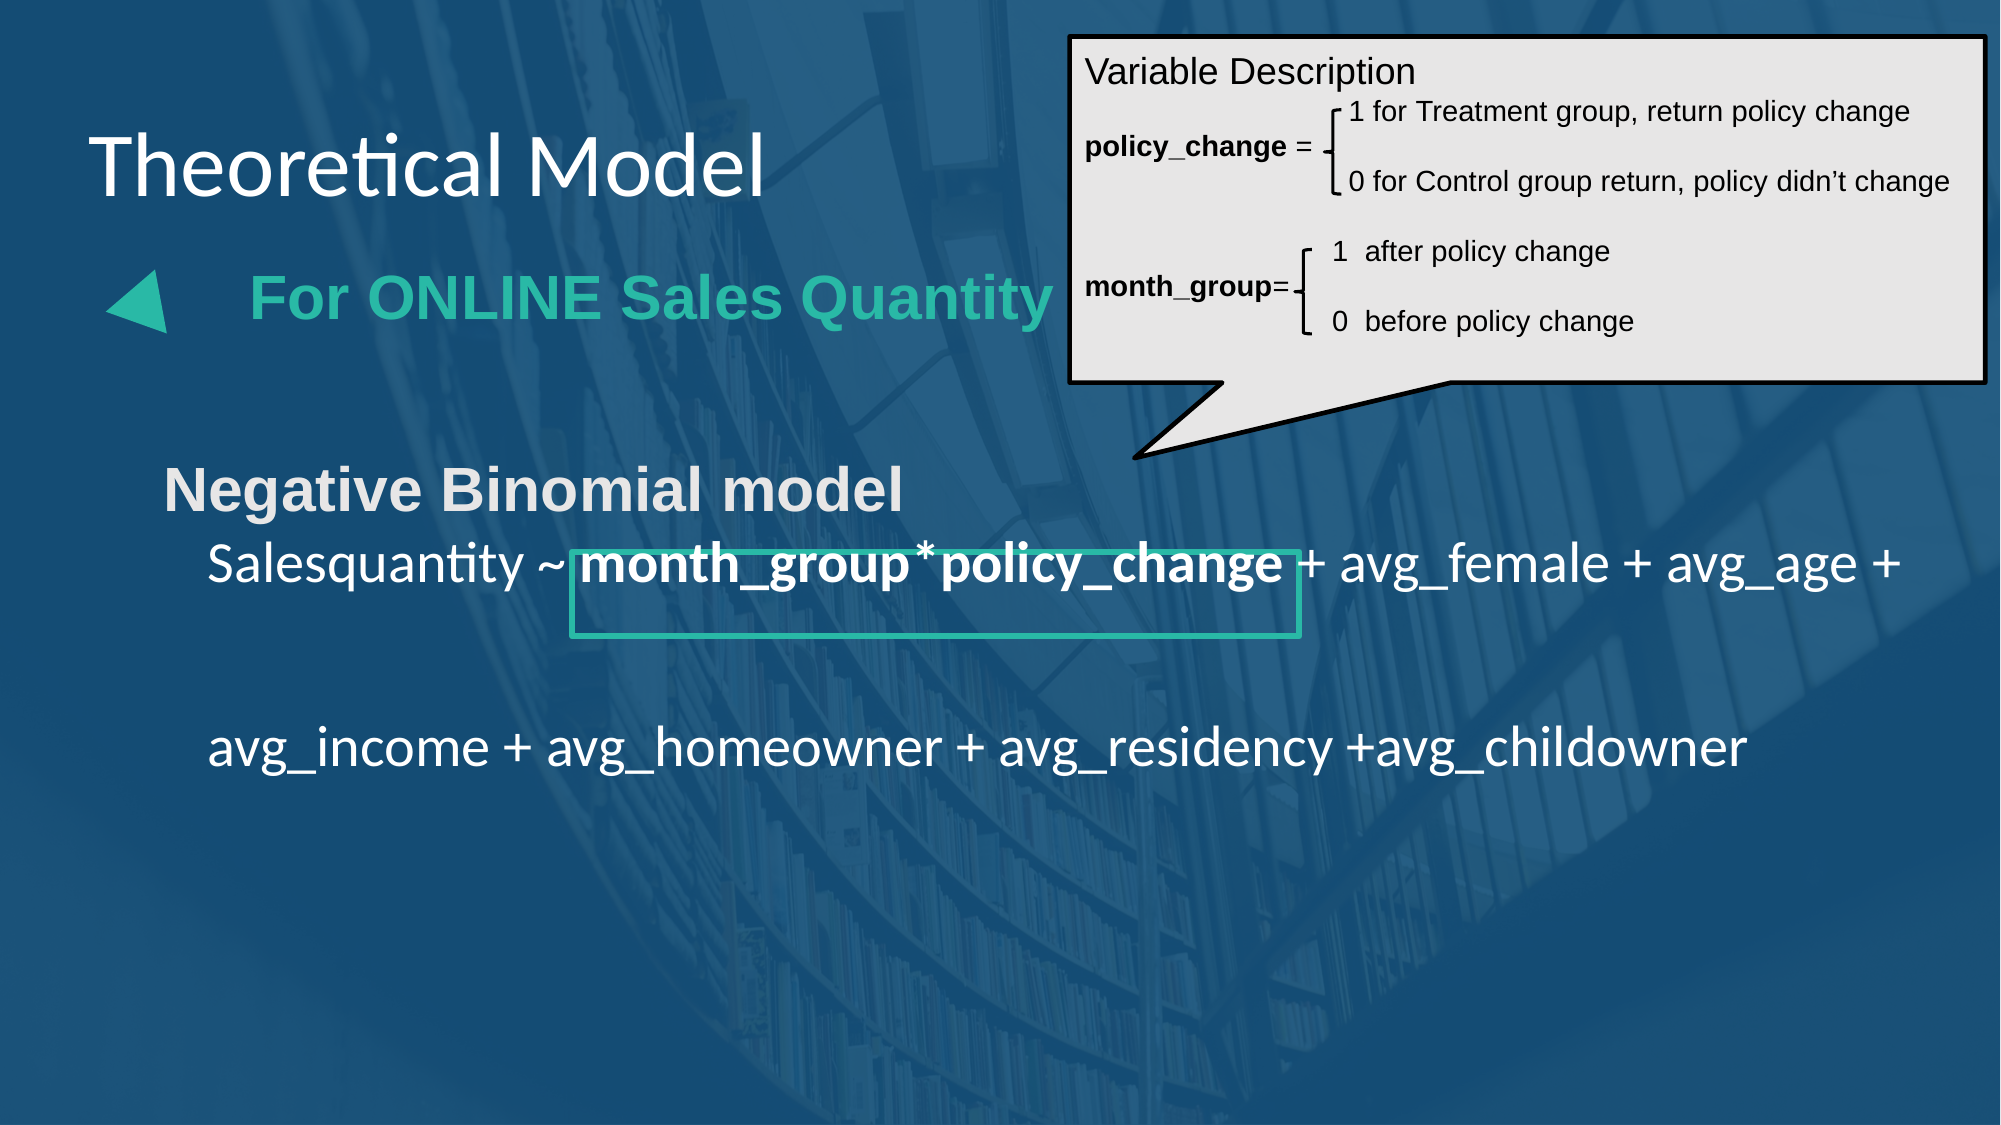

Variable Description
                                1 for Treatment group, return policy change
policy_change =
                                0 for Control group return, policy didn’t change

                              1  after policy change
month_group=
                              0  before policy change

Theoretical Model

     For ONLINE Sales Quantity

Negative Binomial model
         Salesquantity ~ month_group*policy_change + avg_female + avg_age +
         avg_income + avg_homeowner + avg_residency +avg_childowner